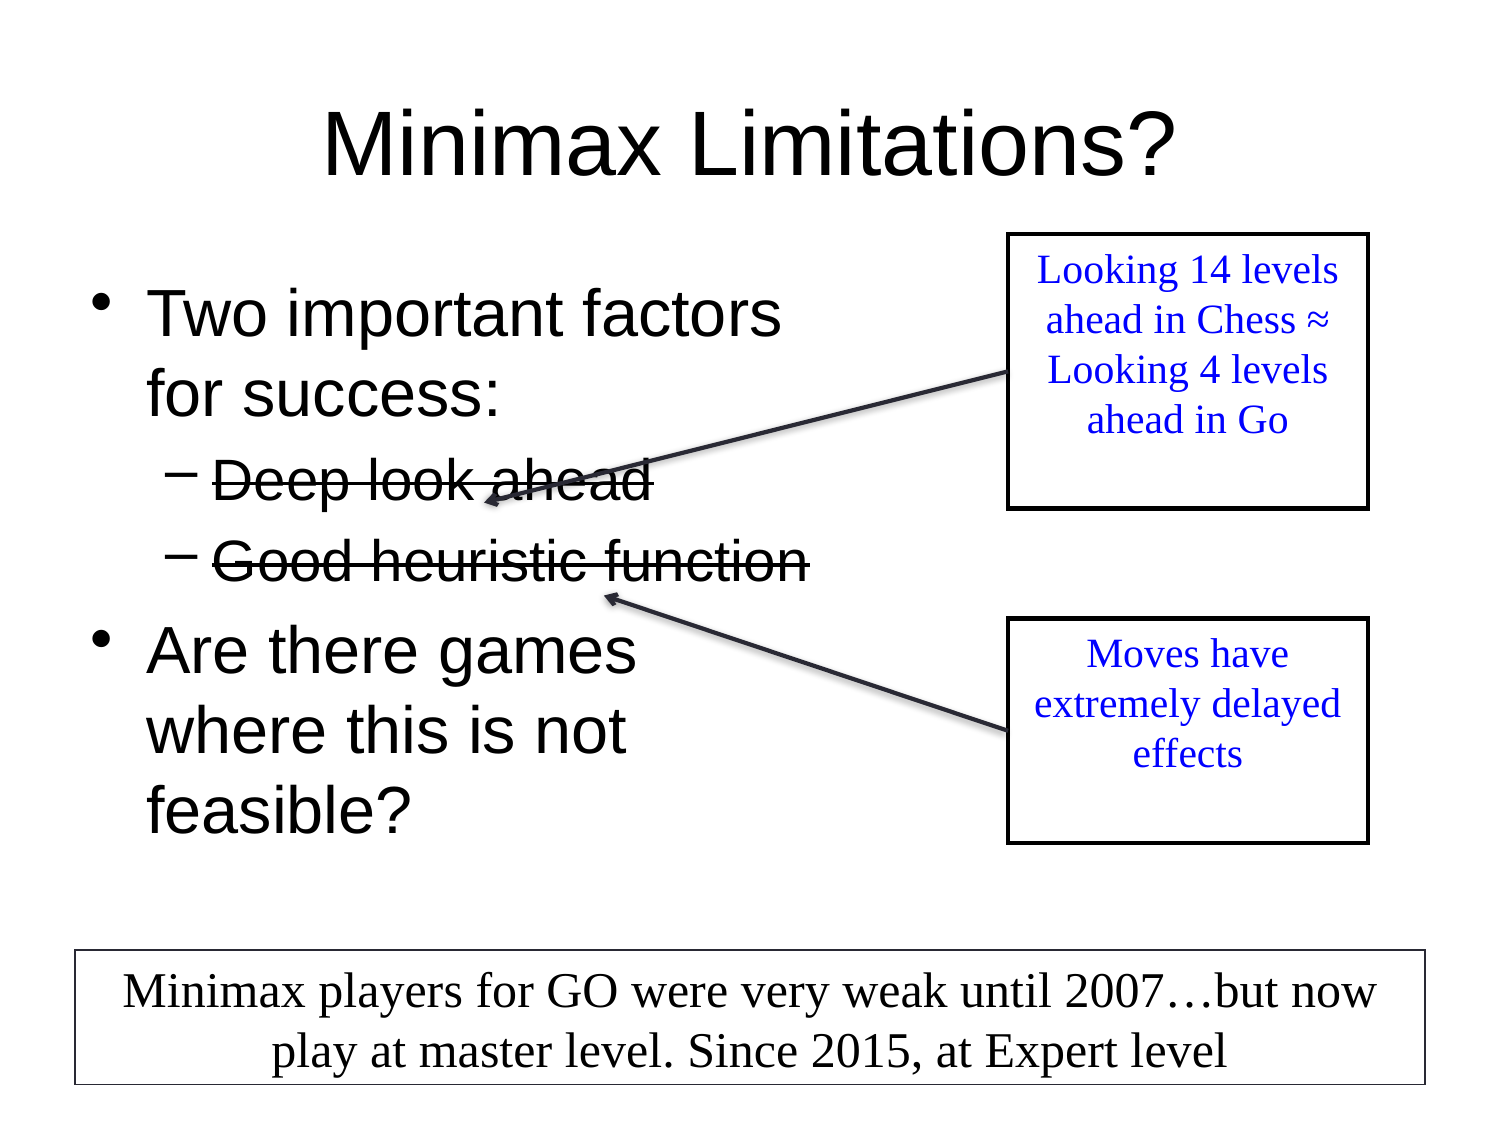

# Minimax Limitations?
Looking 14 levels ahead in Chess ≈ Looking 4 levels ahead in Go

Two important factors for success:
Deep look ahead
Good heuristic function
Are there games where this is not feasible?
Moves have extremely delayed effects

Minimax players for GO were very weak until 2007…but now play at master level. Since 2015, at Expert level